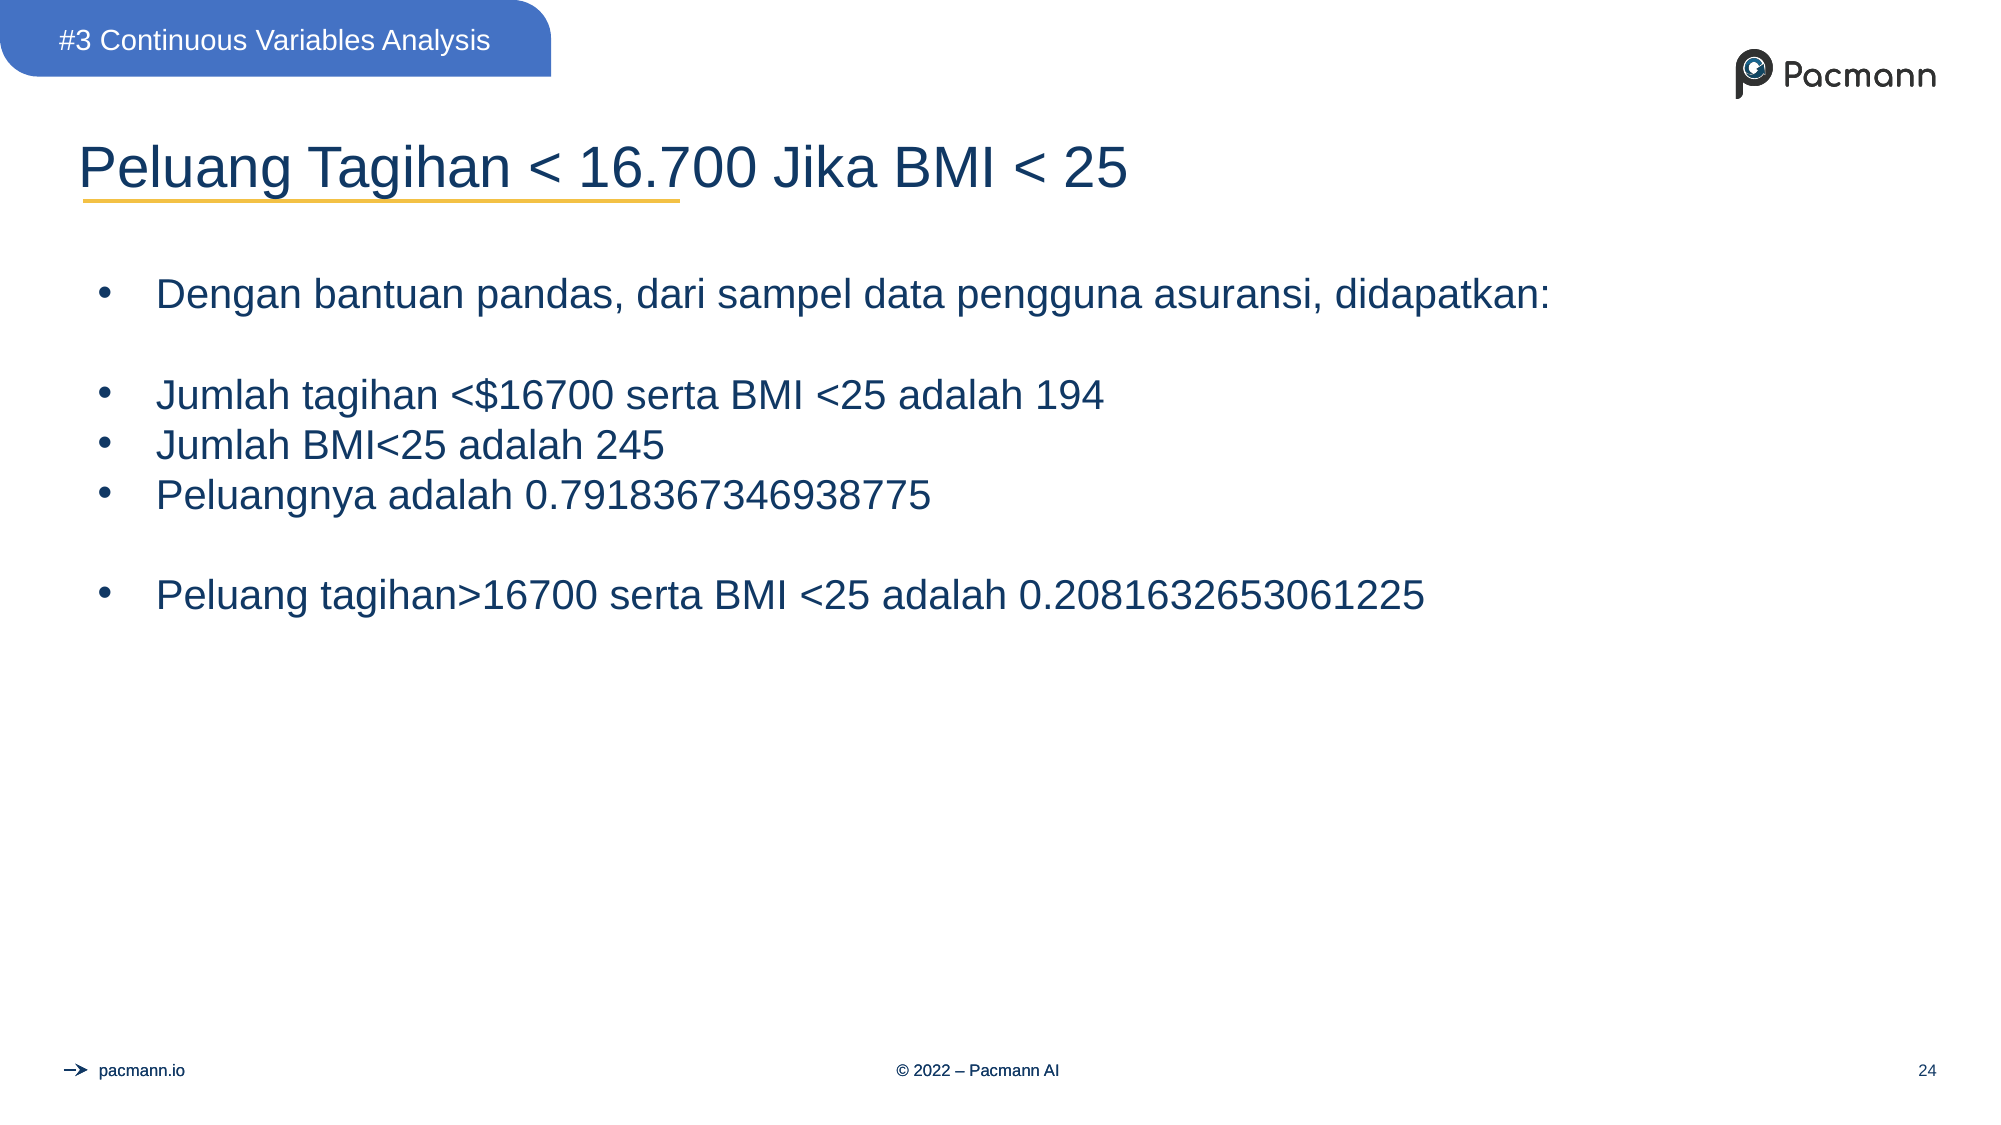

#3 Continuous Variables Analysis
# Peluang Tagihan < 16.700 Jika BMI < 25
Dengan bantuan pandas, dari sampel data pengguna asuransi, didapatkan:

Jumlah tagihan <$16700 serta BMI <25 adalah 194
Jumlah BMI<25 adalah 245
Peluangnya adalah 0.7918367346938775

Peluang tagihan>16700 serta BMI <25 adalah 0.2081632653061225